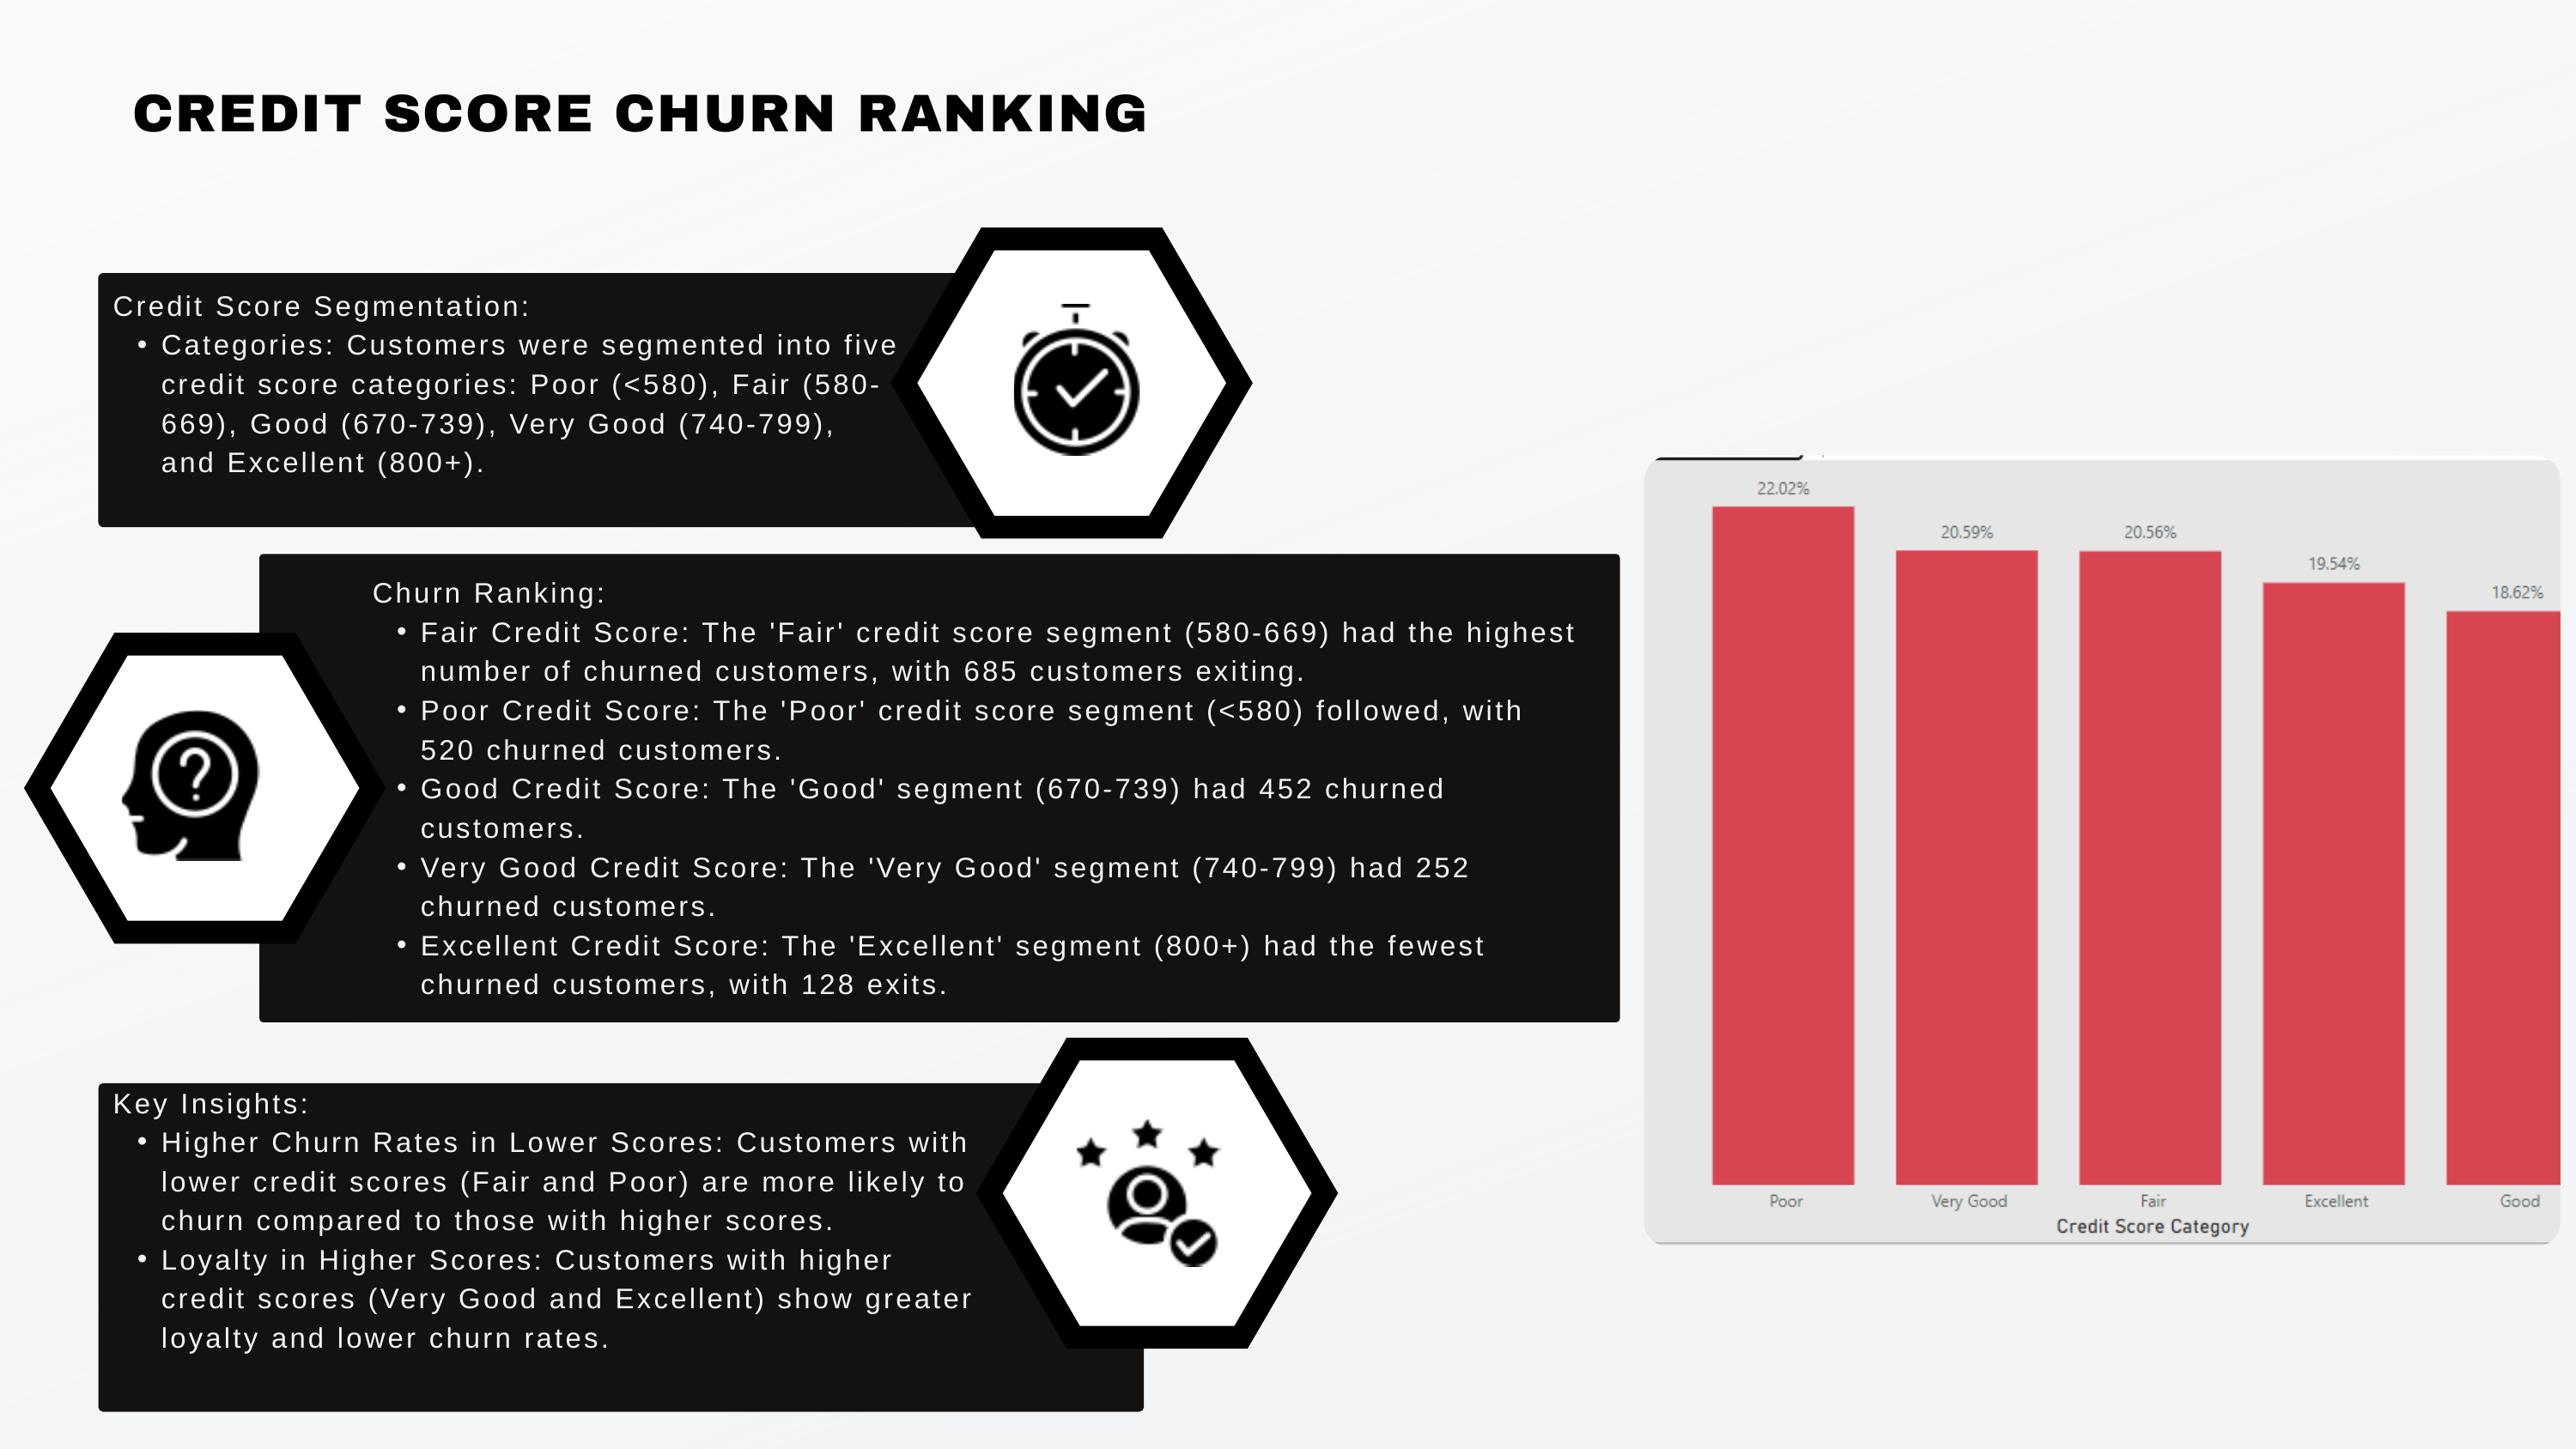

CREDIT SCORE CHURN RANKING

Credit Score Segmentation:
Categories: Customers were segmented into five credit score categories: Poor (<580), Fair (580-669), Good (670-739), Very Good (740-799), and Excellent (800+).

Churn Ranking:
Fair Credit Score: The 'Fair' credit score segment (580-669) had the highest number of churned customers, with 685 customers exiting.
Poor Credit Score: The 'Poor' credit score segment (<580) followed, with 520 churned customers.
Good Credit Score: The 'Good' segment (670-739) had 452 churned customers.
Very Good Credit Score: The 'Very Good' segment (740-799) had 252 churned customers.
Excellent Credit Score: The 'Excellent' segment (800+) had the fewest churned customers, with 128 exits.

Key Insights:
Higher Churn Rates in Lower Scores: Customers with lower credit scores (Fair and Poor) are more likely to churn compared to those with higher scores.
Loyalty in Higher Scores: Customers with higher credit scores (Very Good and Excellent) show greater loyalty and lower churn rates.